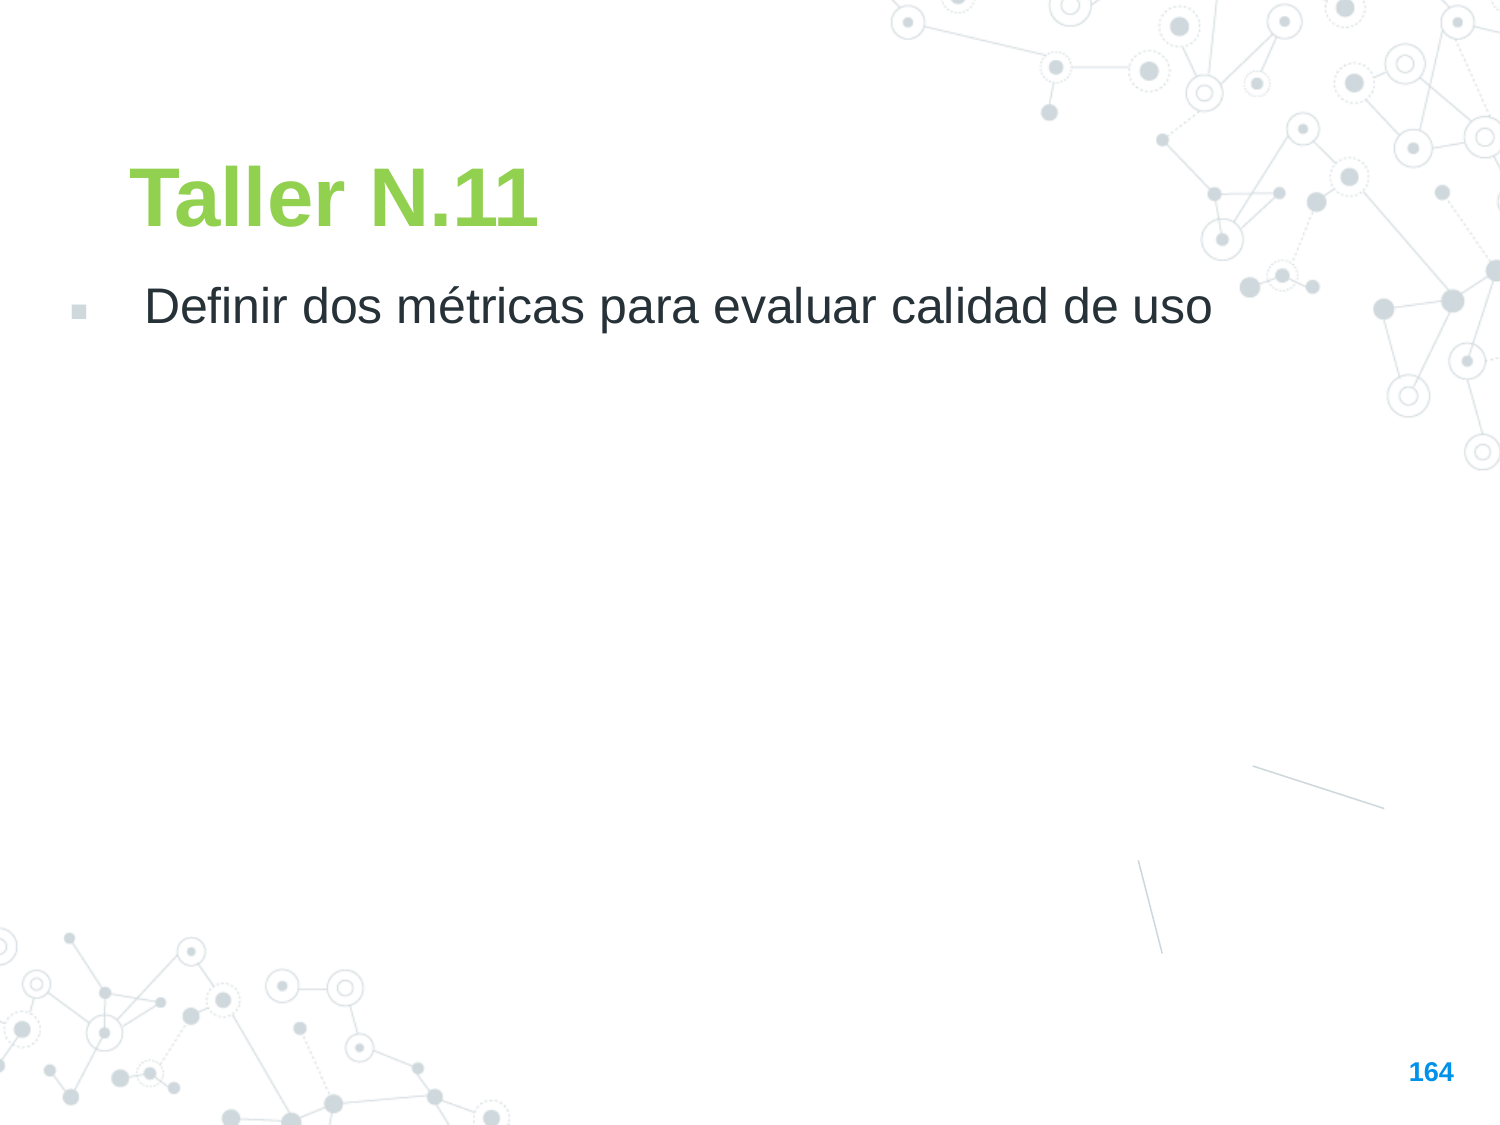

Taller N.11
Definir dos métricas para evaluar calidad de uso

164